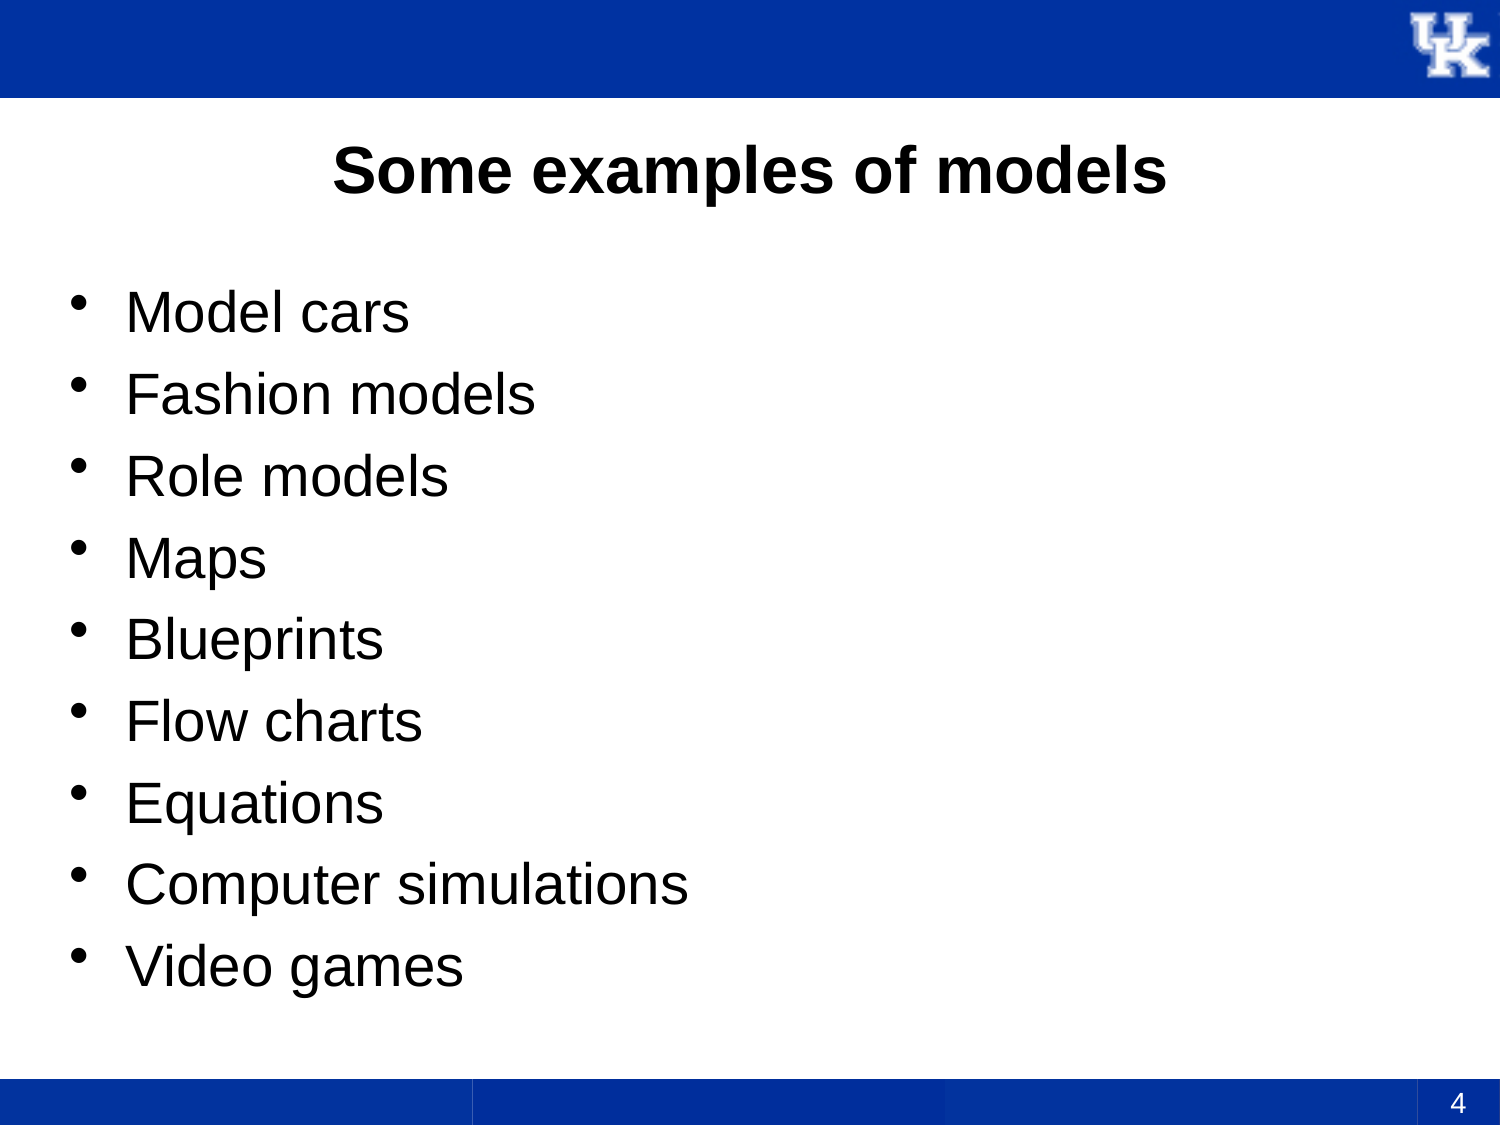

# Some examples of models
Model cars
Fashion models
Role models
Maps
Blueprints
Flow charts
Equations
Computer simulations
Video games
4